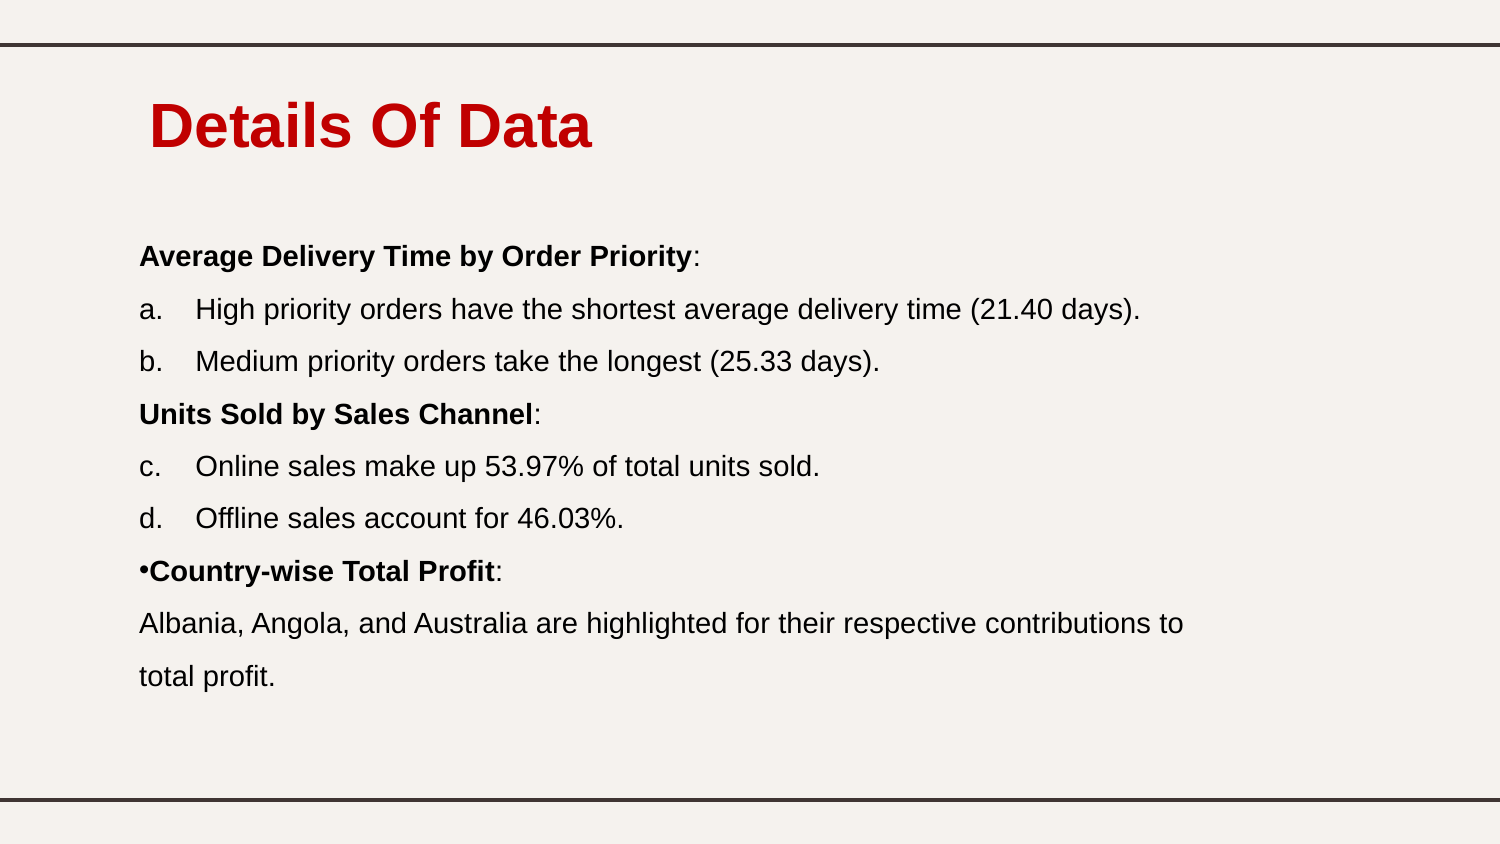

# Details Of Data
Average Delivery Time by Order Priority:
High priority orders have the shortest average delivery time (21.40 days).
Medium priority orders take the longest (25.33 days).
Units Sold by Sales Channel:
Online sales make up 53.97% of total units sold.
Offline sales account for 46.03%.
Country-wise Total Profit:
Albania, Angola, and Australia are highlighted for their respective contributions to total profit.